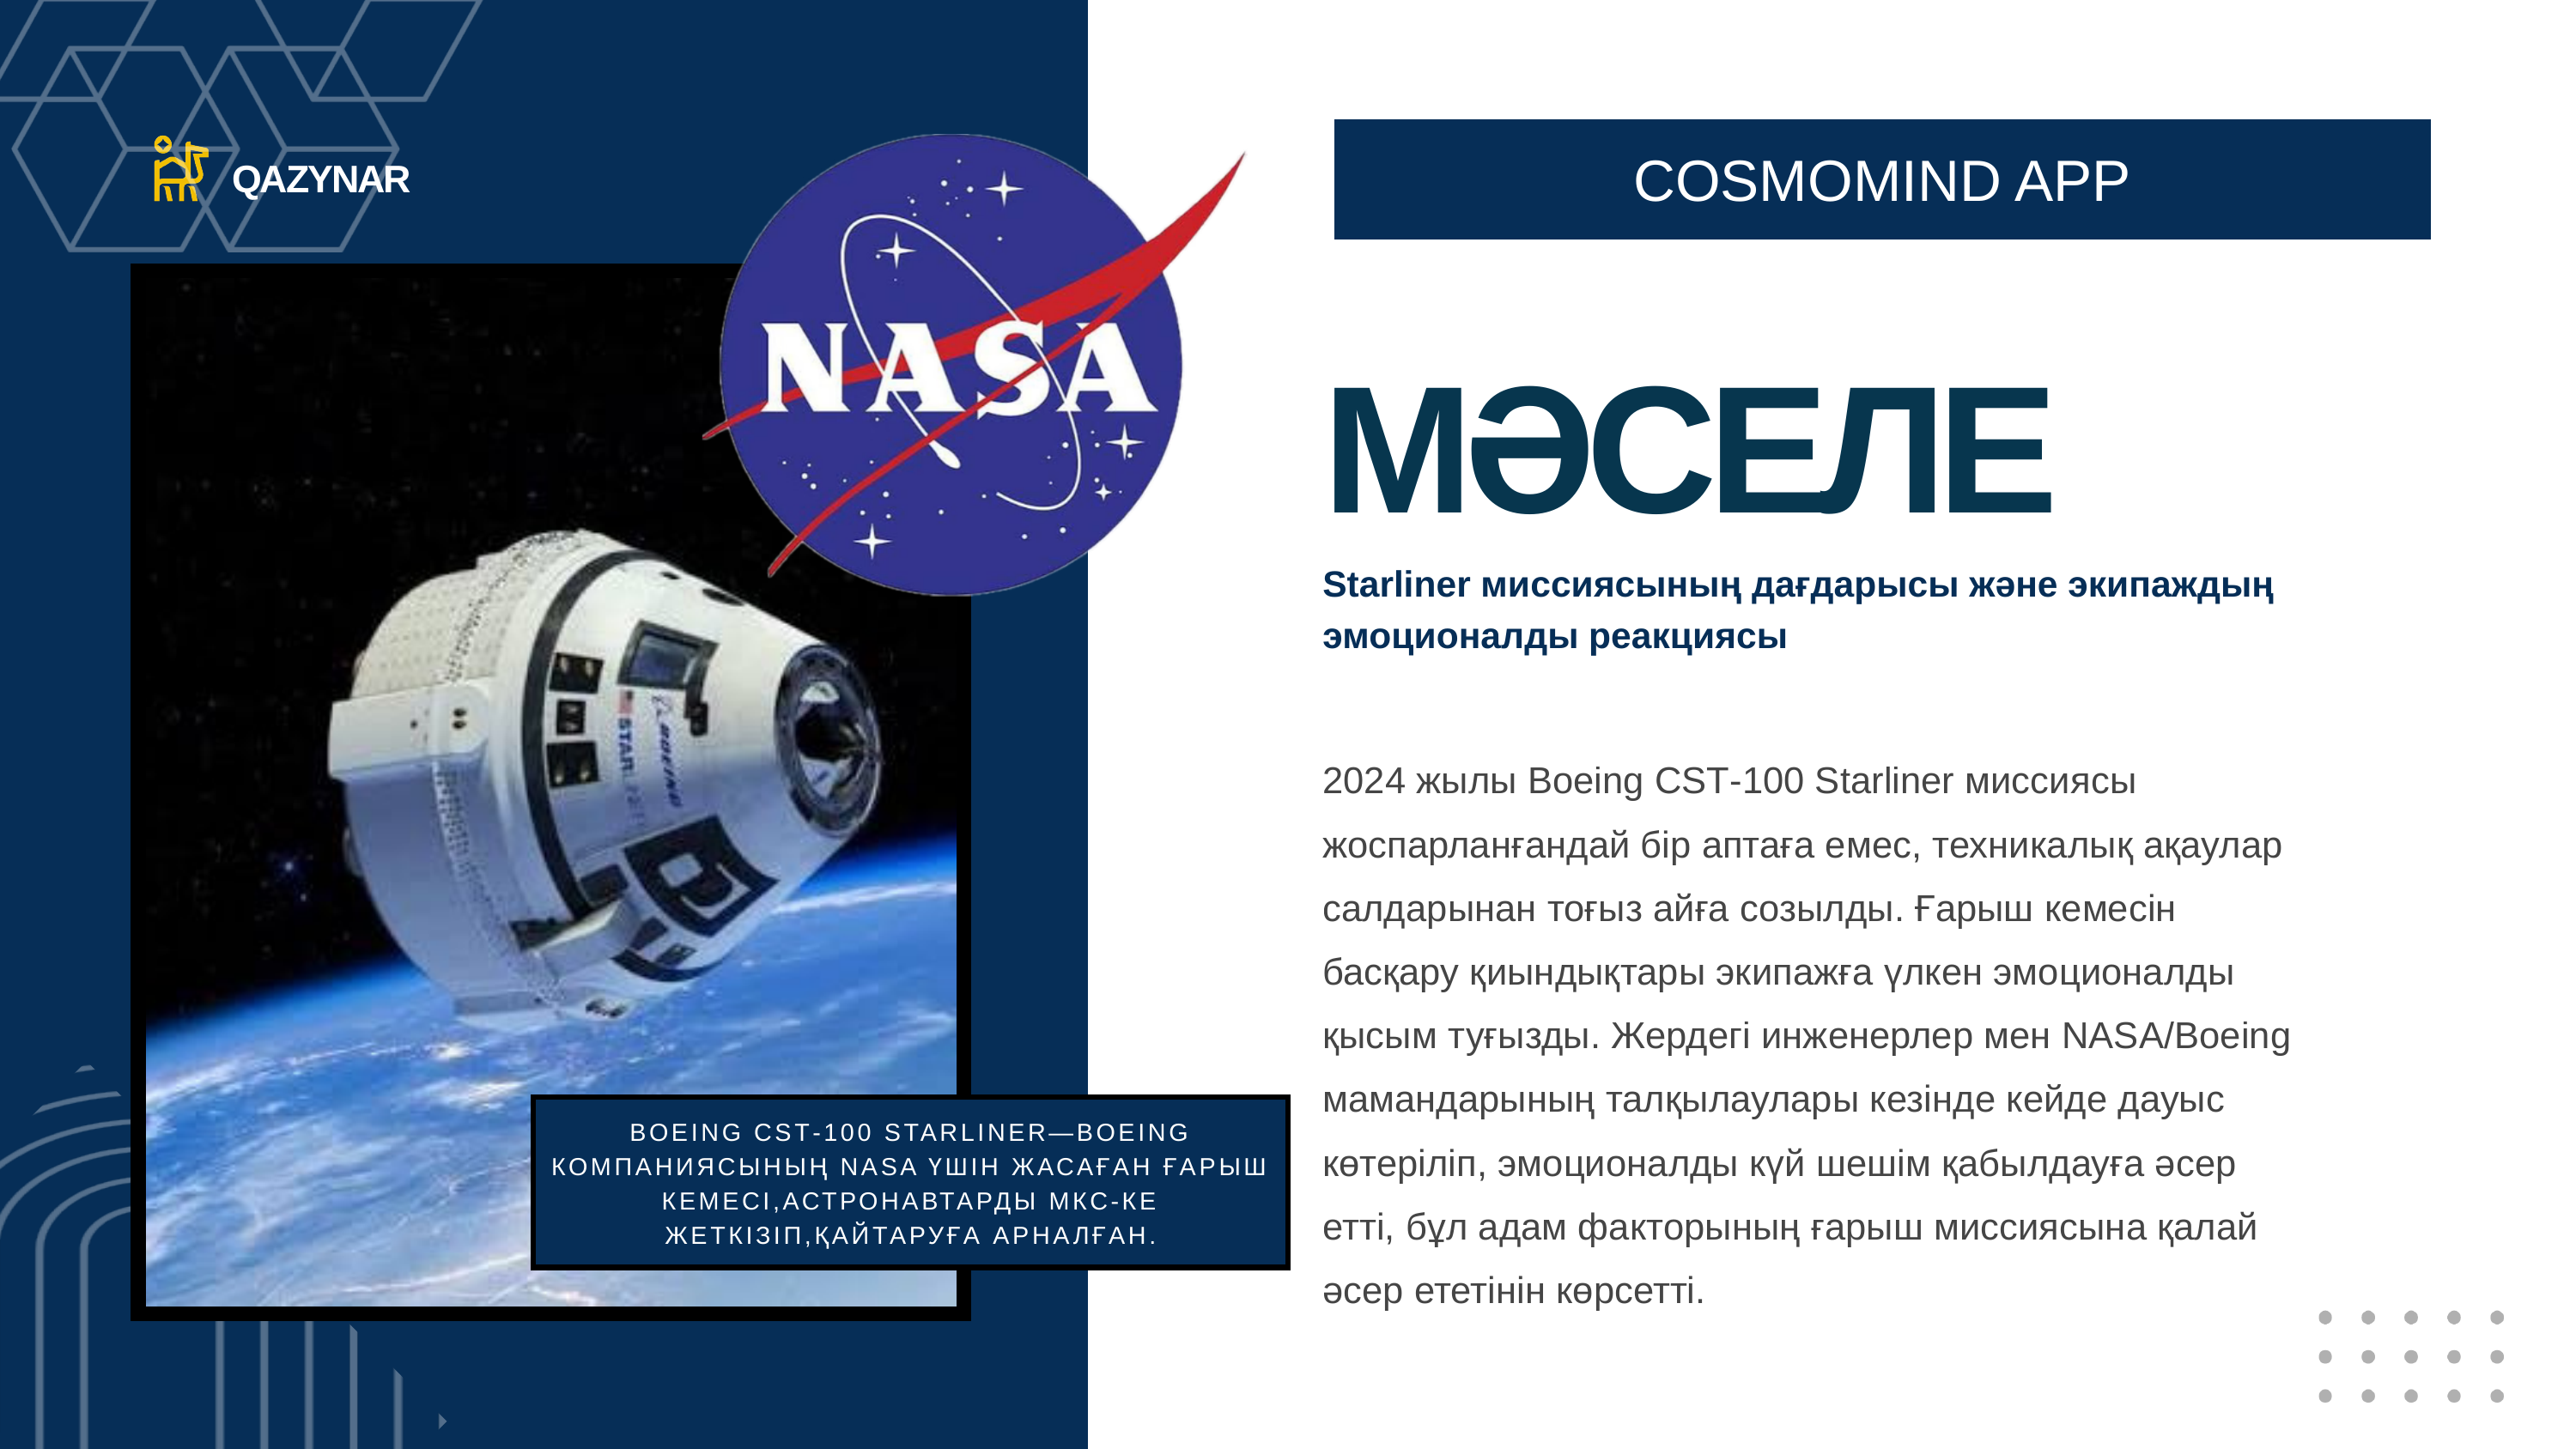

COSMOMIND APP

BOEING CST‑100 STARLINER—BOEING КОМПАНИЯСЫНЫҢ NASA ҮШІН ЖАСАҒАН ҒАРЫШ КЕМЕСІ,АСТРОНАВТАРДЫ МКС‑КЕ ЖЕТКІЗІП,ҚАЙТАРУҒА АРНАЛҒАН.
QAZYNAR
МӘСЕЛЕ
Starliner миссиясының дағдарысы және экипаждың эмоционалды реакциясы
2024 жылы Boeing CST‑100 Starliner миссиясы жоспарланғандай бір аптаға емес, техникалық ақаулар салдарынан тоғыз айға созылды. Ғарыш кемесін басқару қиындықтары экипажға үлкен эмоционалды қысым туғызды. Жердегі инженерлер мен NASA/Boeing мамандарының талқылаулары кезінде кейде дауыс көтеріліп, эмоционалды күй шешім қабылдауға әсер етті, бұл адам факторының ғарыш миссиясына қалай әсер ететінін көрсетті.